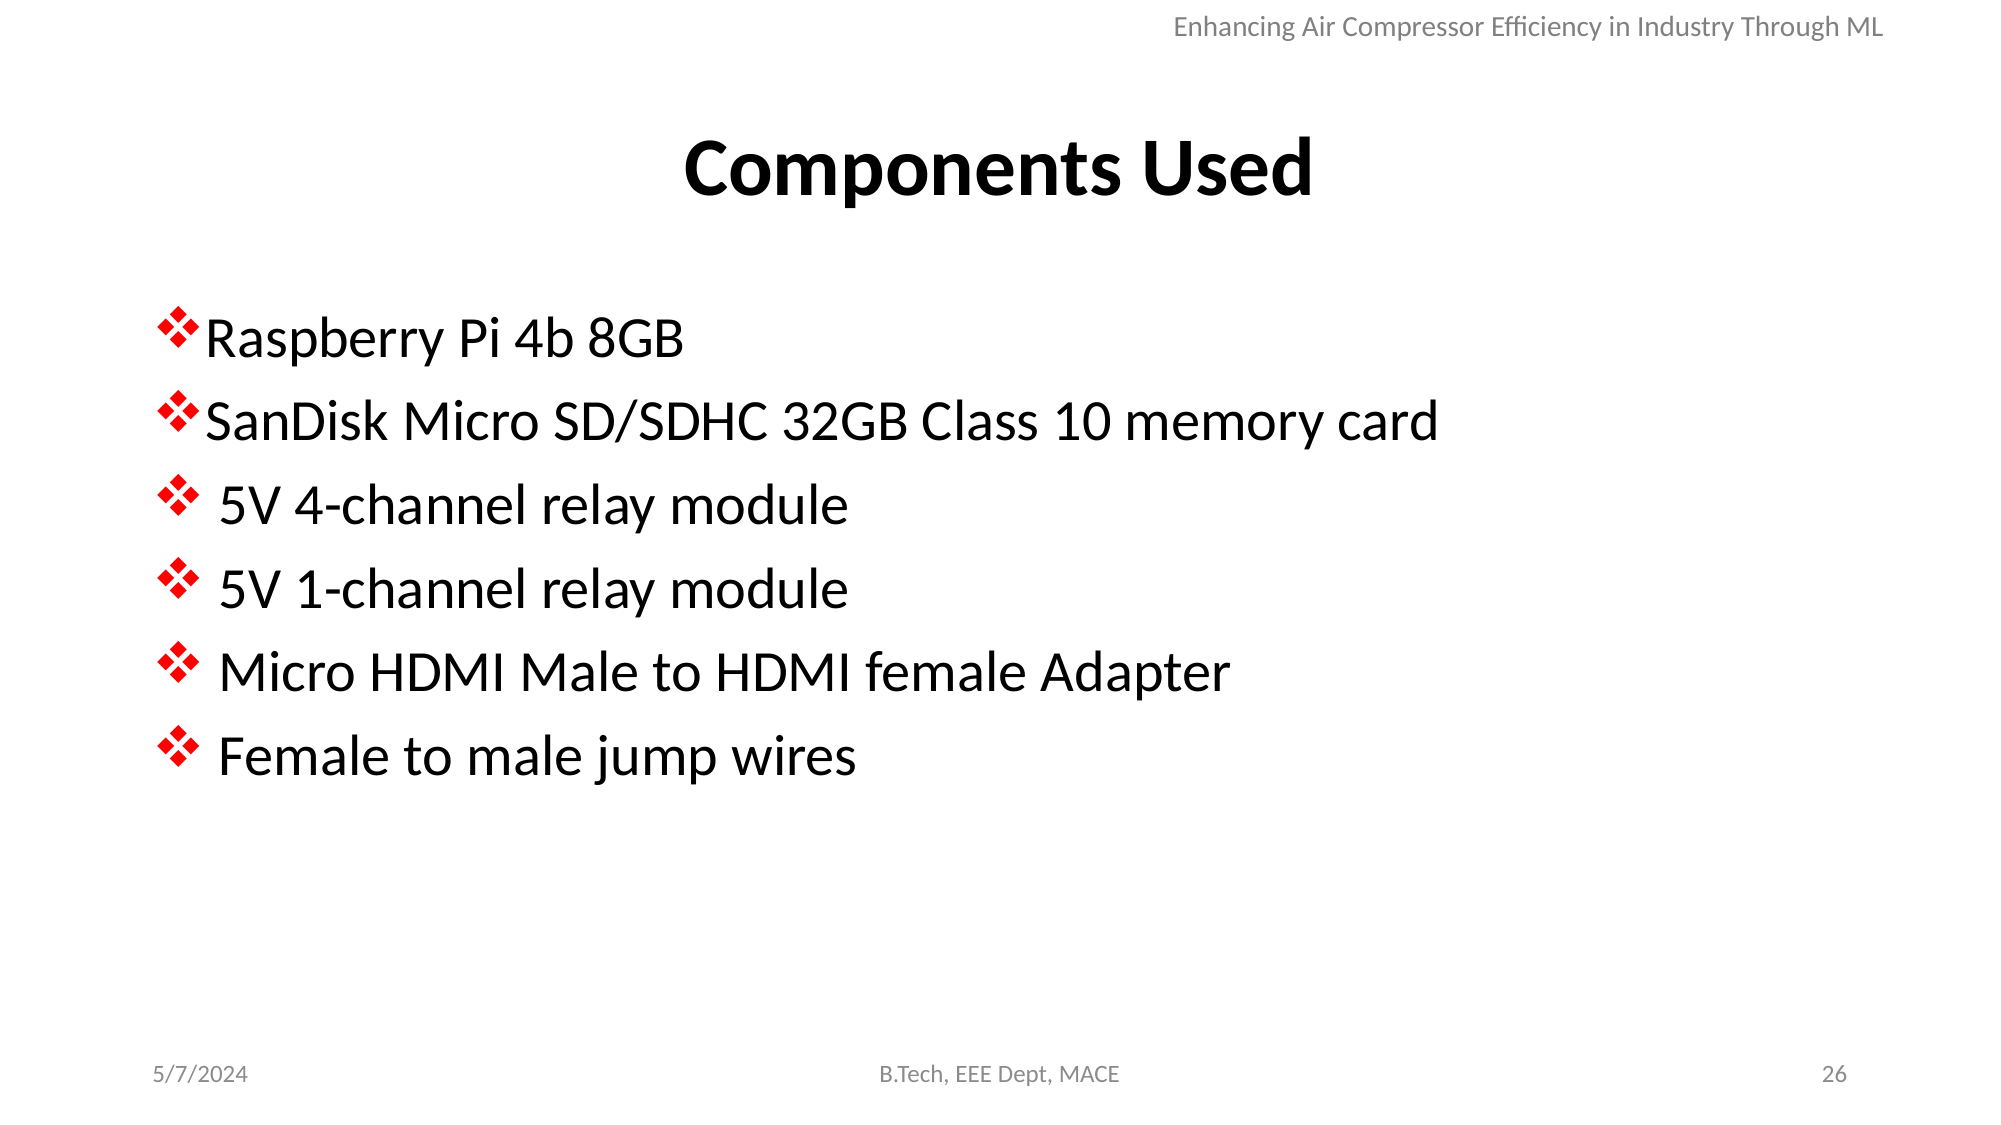

Enhancing Air Compressor Efficiency in Industry Through ML
# Components Used
Raspberry Pi 4b 8GB
SanDisk Micro SD/SDHC 32GB Class 10 memory card
 5V 4-channel relay module
 5V 1-channel relay module
 Micro HDMI Male to HDMI female Adapter
 Female to male jump wires

5/7/2024
B.Tech, EEE Dept, MACE
26